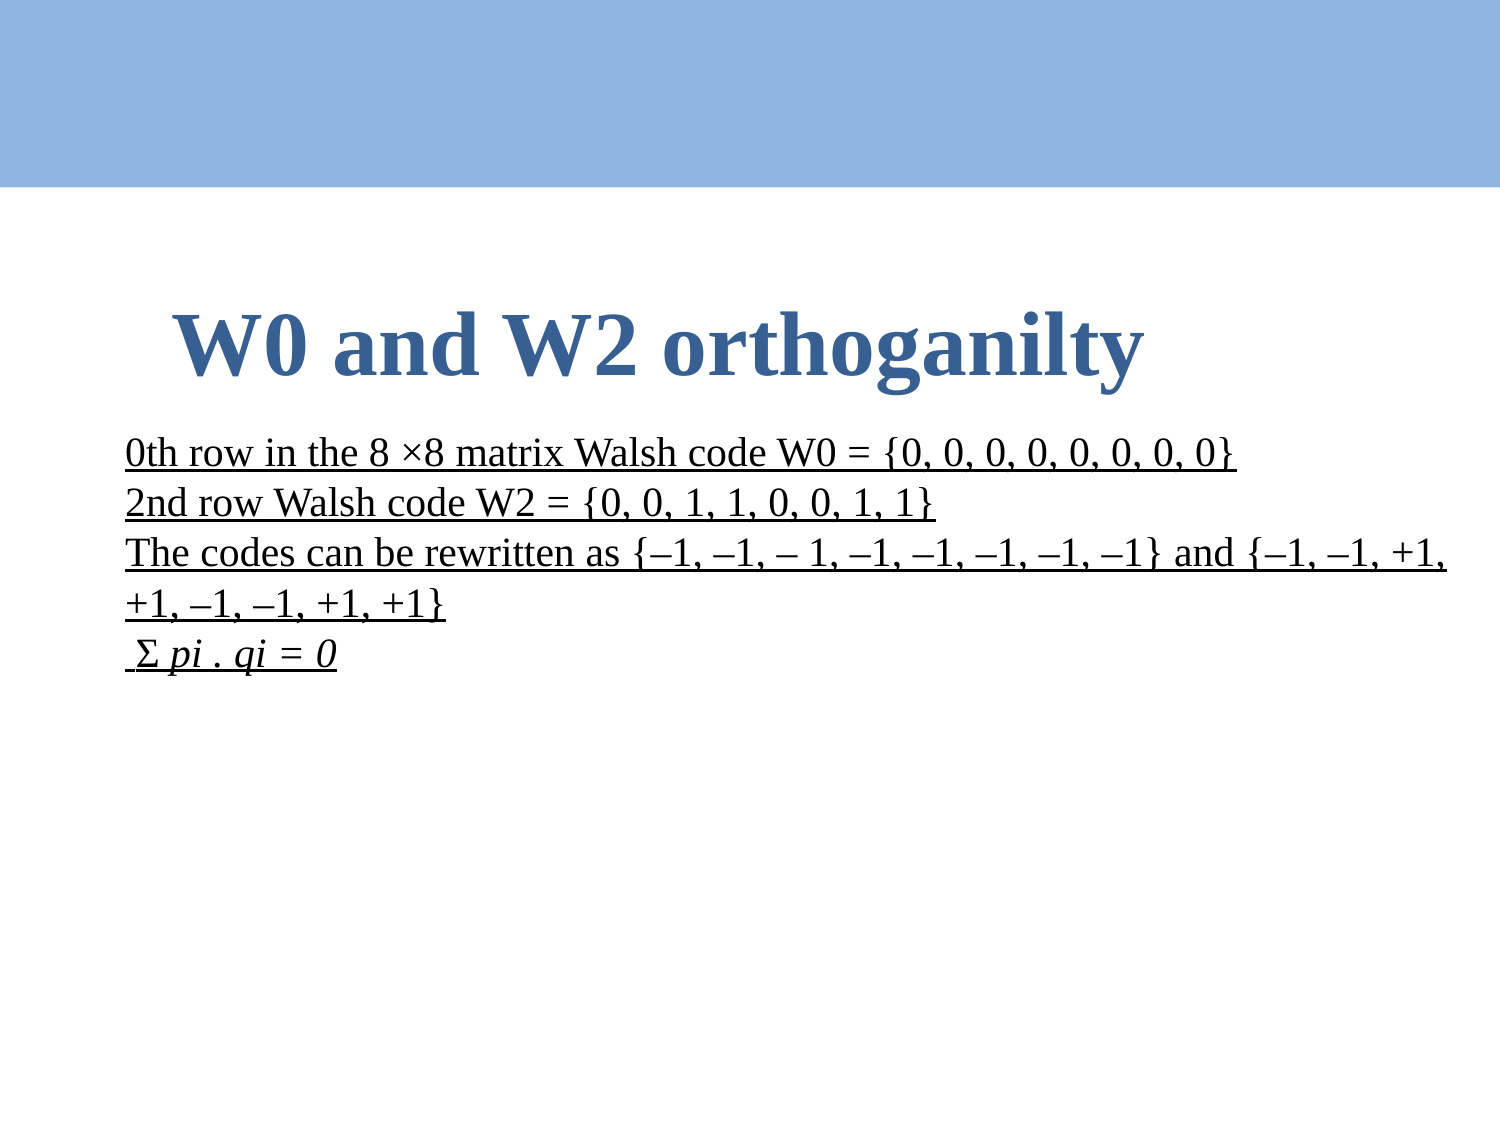

# W0 and W2 orthoganilty
0th row in the 8 ×8 matrix Walsh code W0 = {0, 0, 0, 0, 0, 0, 0, 0}
2nd row Walsh code W2 = {0, 0, 1, 1, 0, 0, 1, 1}
The codes can be rewritten as {–1, –1, – 1, –1, –1, –1, –1, –1} and {–1, –1, +1, +1, –1, –1, +1, +1}
 Σ pi . qi = 0